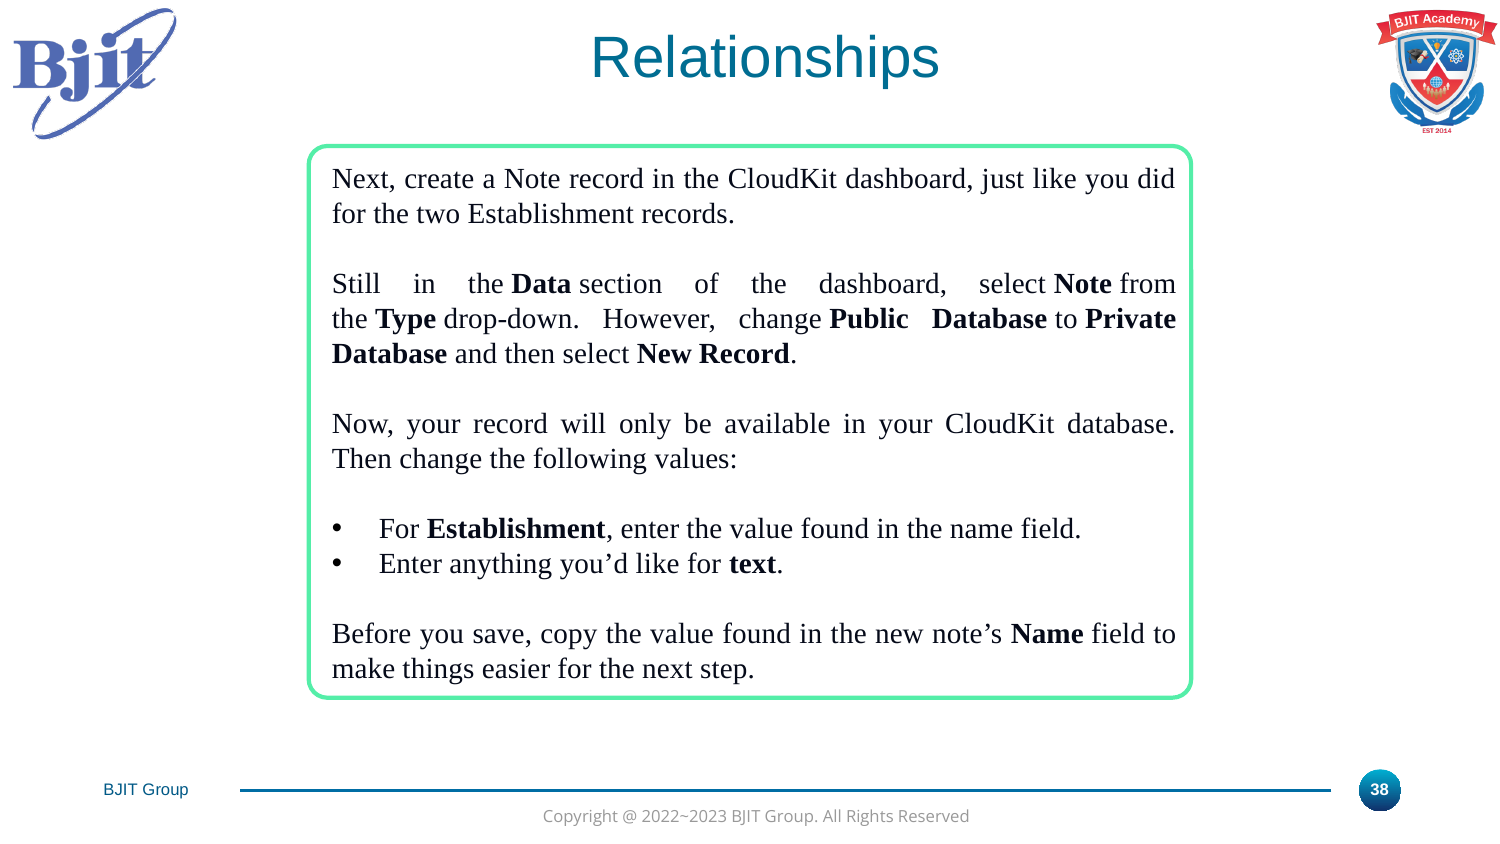

Relationships

Next, create a Note record in the CloudKit dashboard, just like you did for the two Establishment records.

Still in the Data section of the dashboard, select Note from the Type drop-down. However, change Public Database to Private Database and then select New Record.

Now, your record will only be available in your CloudKit database. Then change the following values:

For Establishment, enter the value found in the name field.
Enter anything you’d like for text.

Before you save, copy the value found in the new note’s Name field to make things easier for the next step.